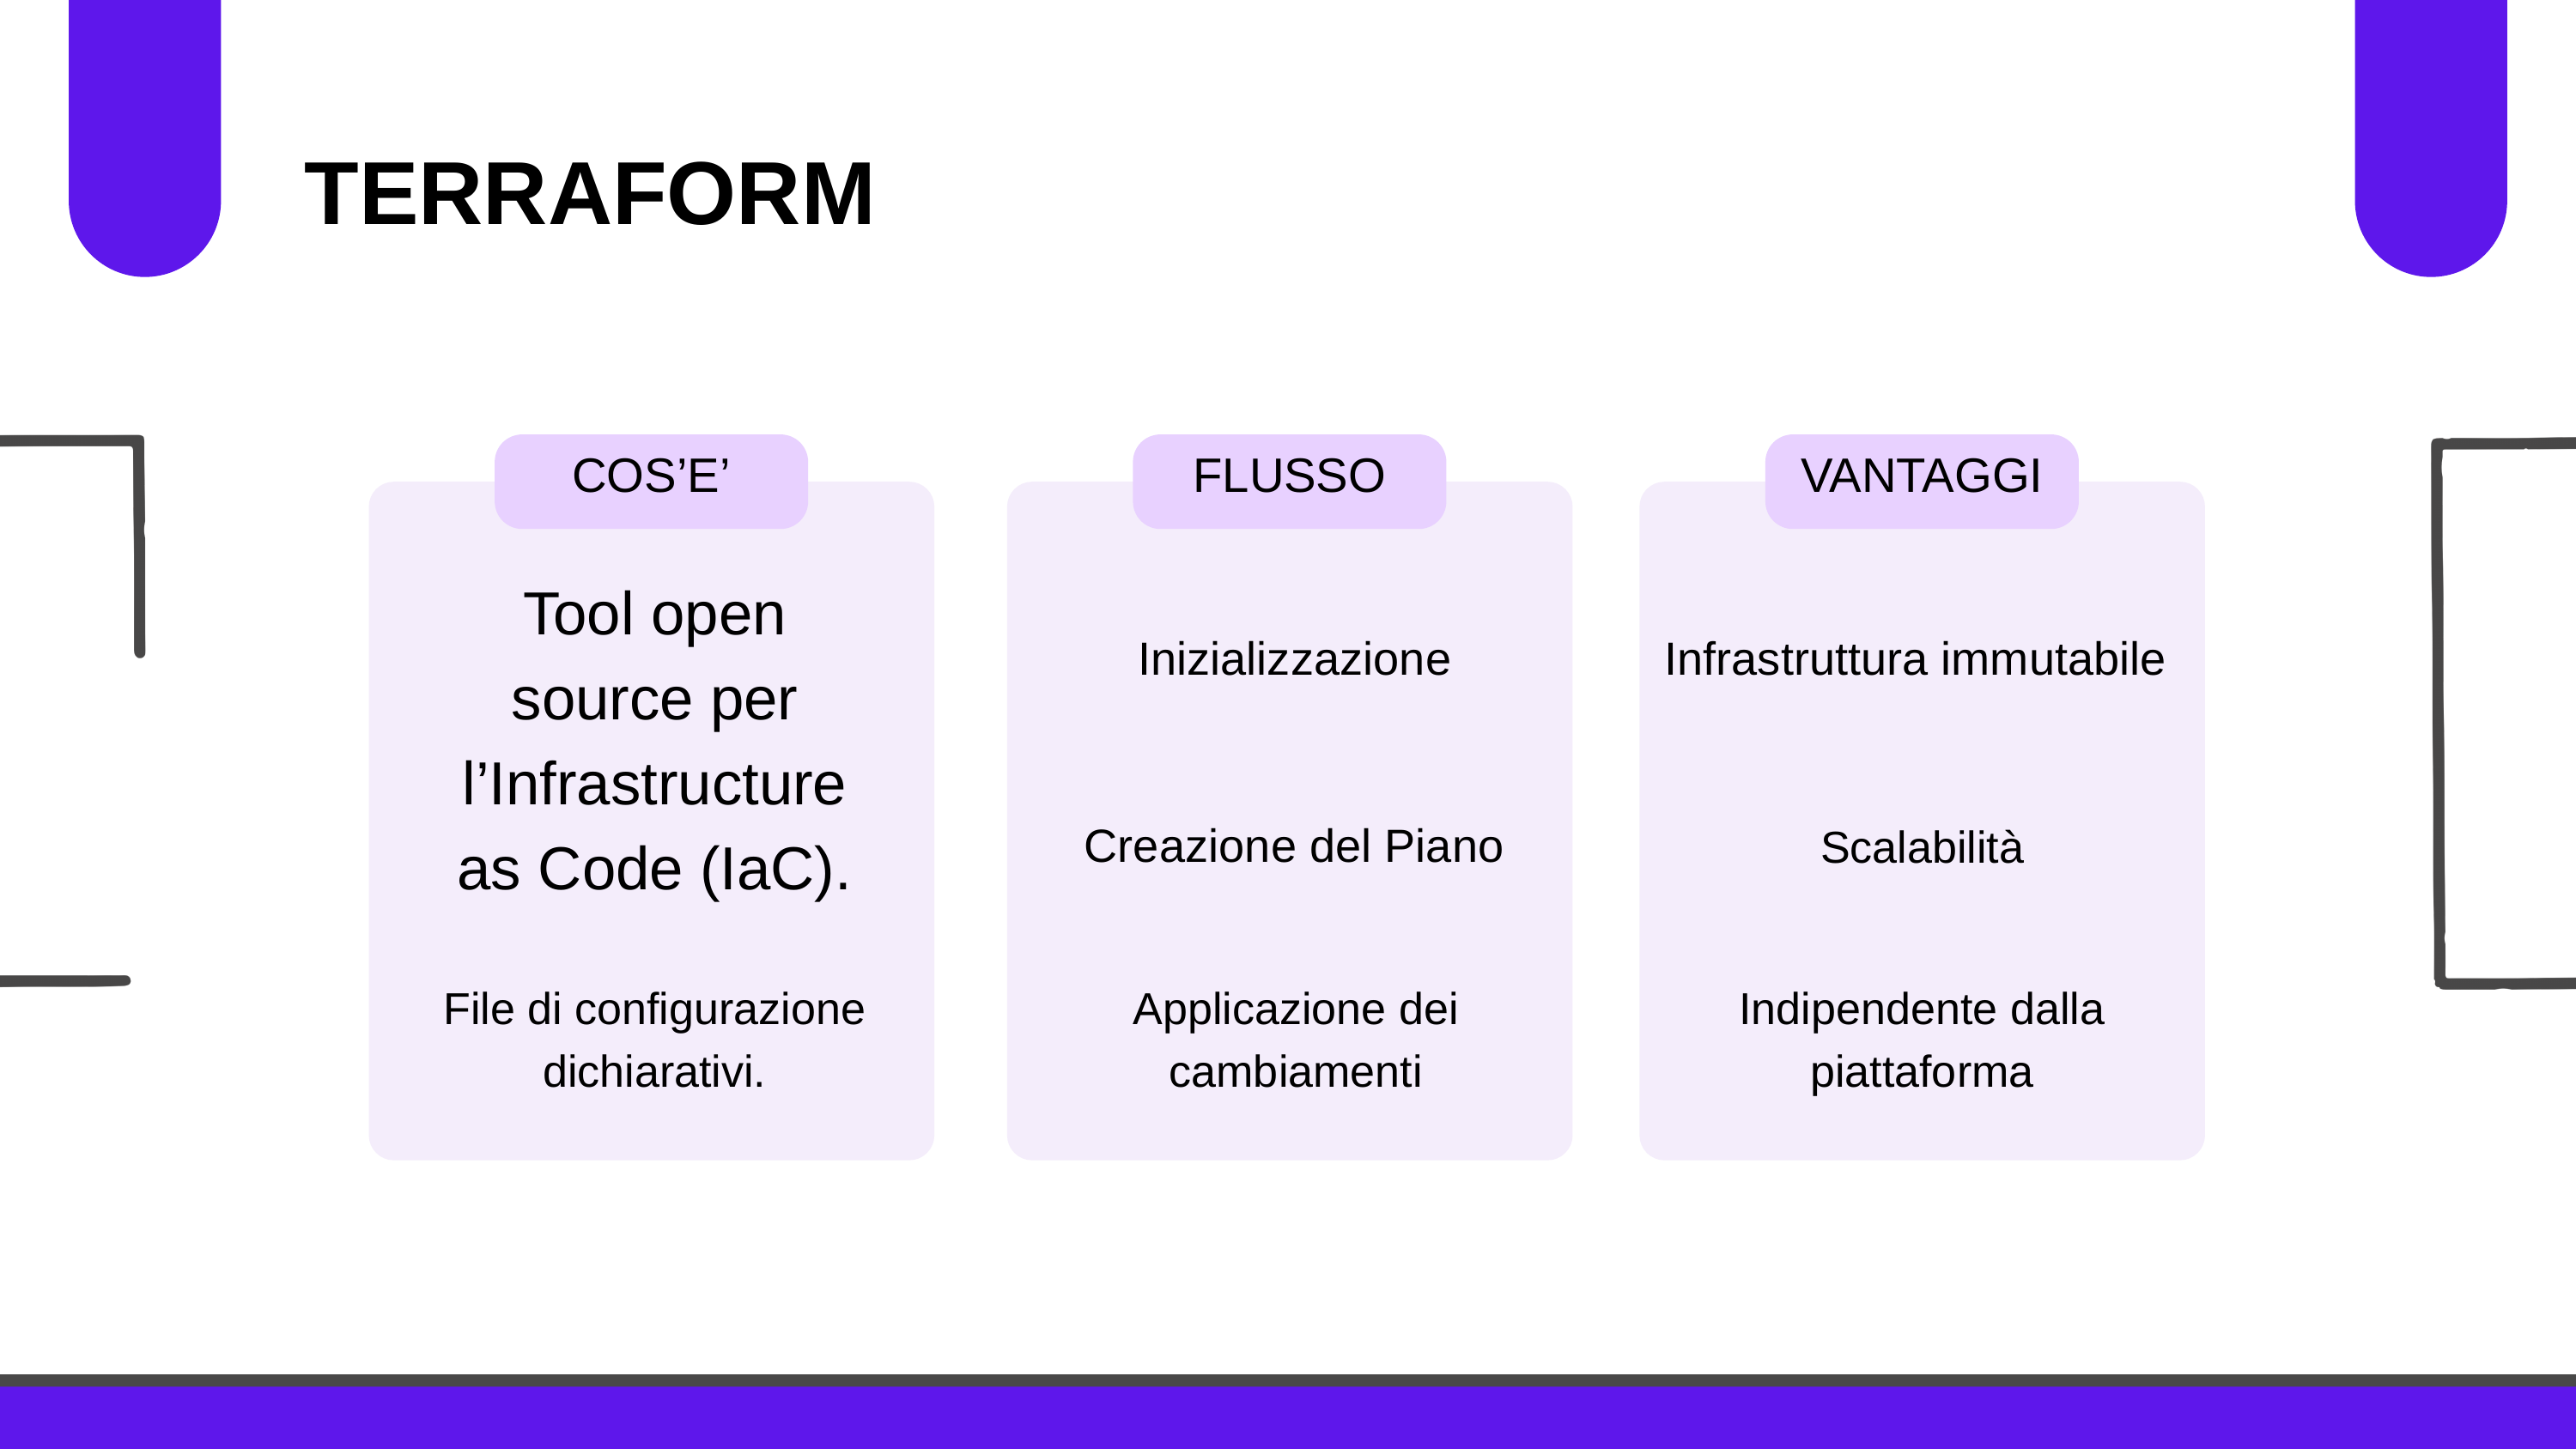

TERRAFORM

COS’E’

FLUSSO

VANTAGGI

Tool open source per l’Infrastructure as Code (IaC).
Inizializzazione
Infrastruttura immutabile
Creazione del Piano
Scalabilità
File di configurazione dichiarativi.
Applicazione dei cambiamenti
Indipendente dalla piattaforma